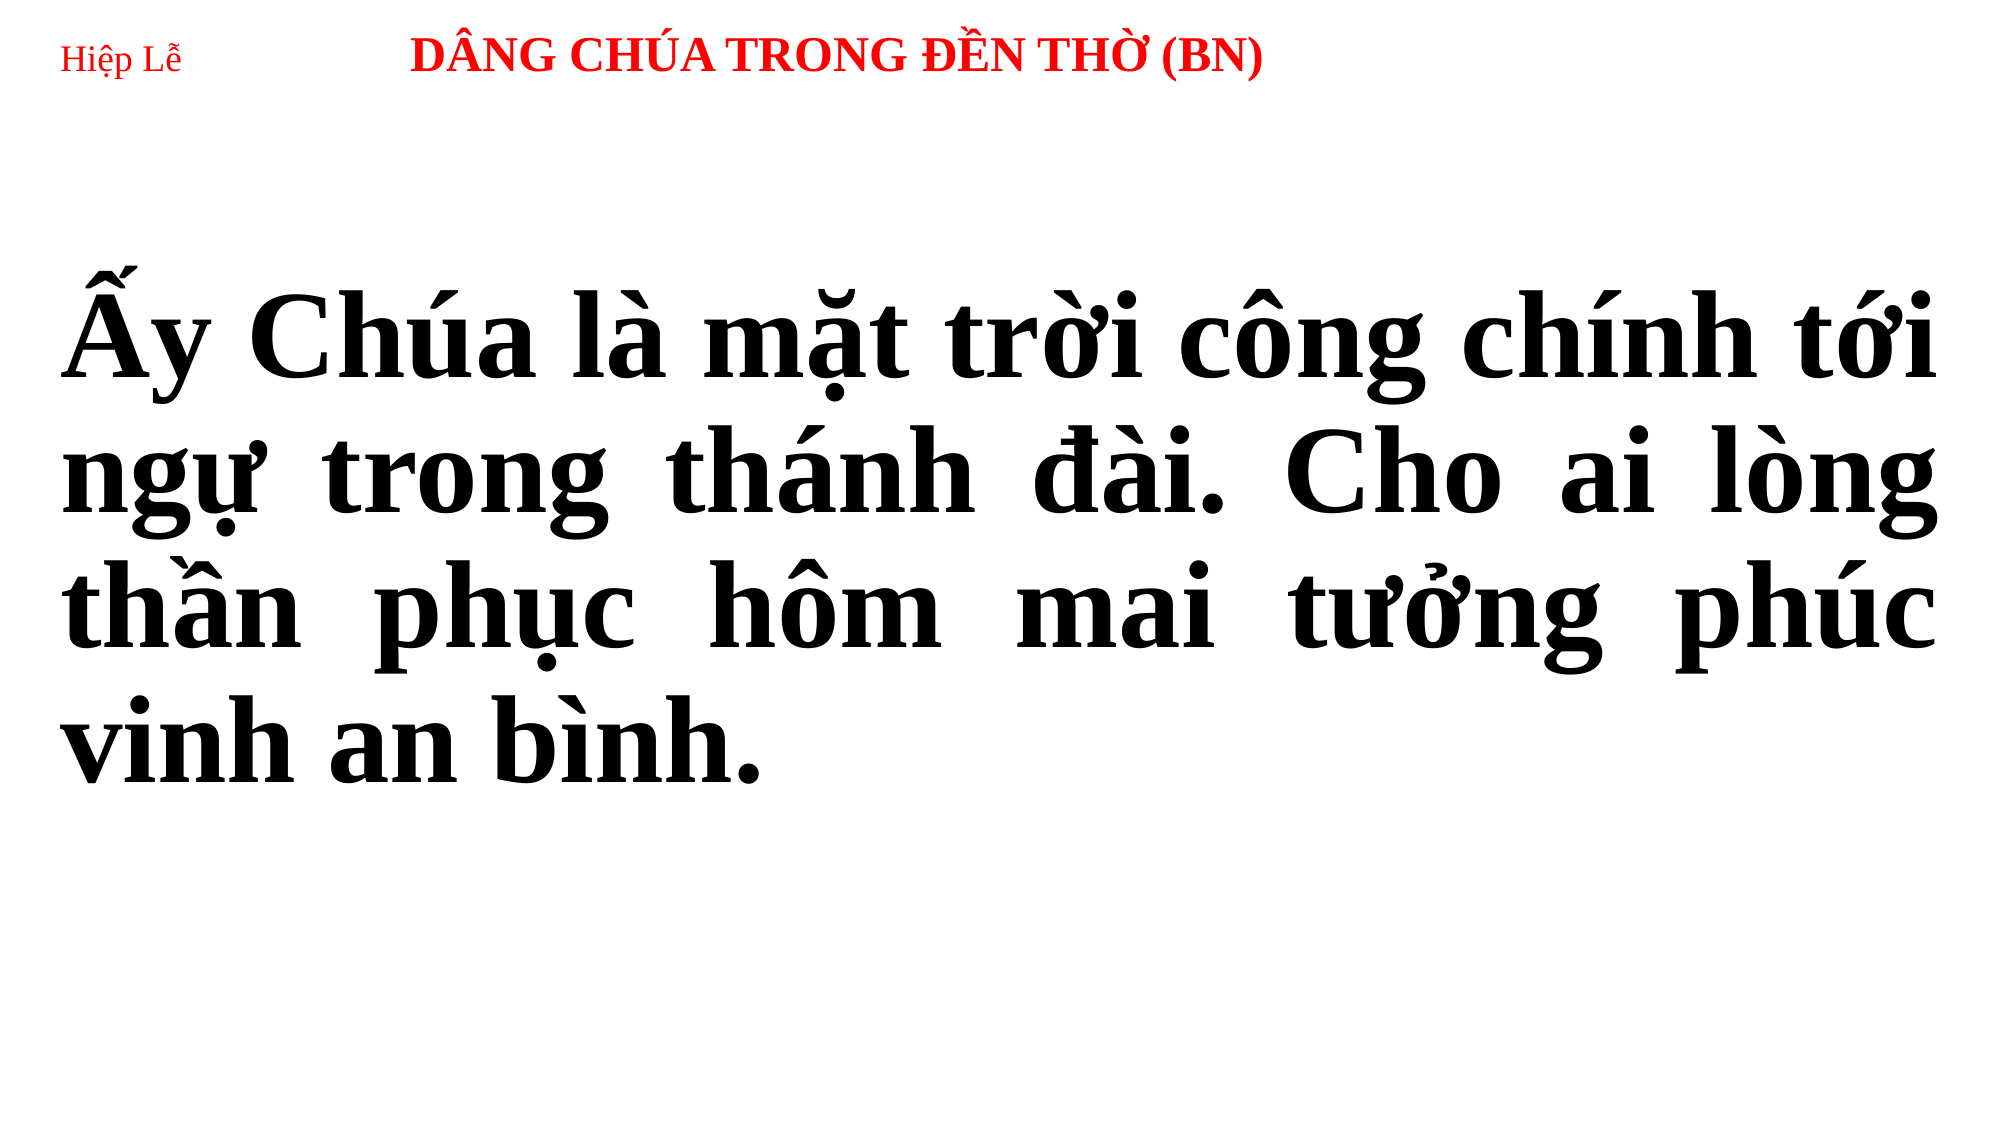

# Hiệp Lễ                        DÂNG CHÚA TRONG ĐỀN THỜ (BN)
Ấy Chúa là mặt trời công chính tới ngự trong thánh đài. Cho ai lòng thần phục hôm mai tưởng phúc vinh an bình.